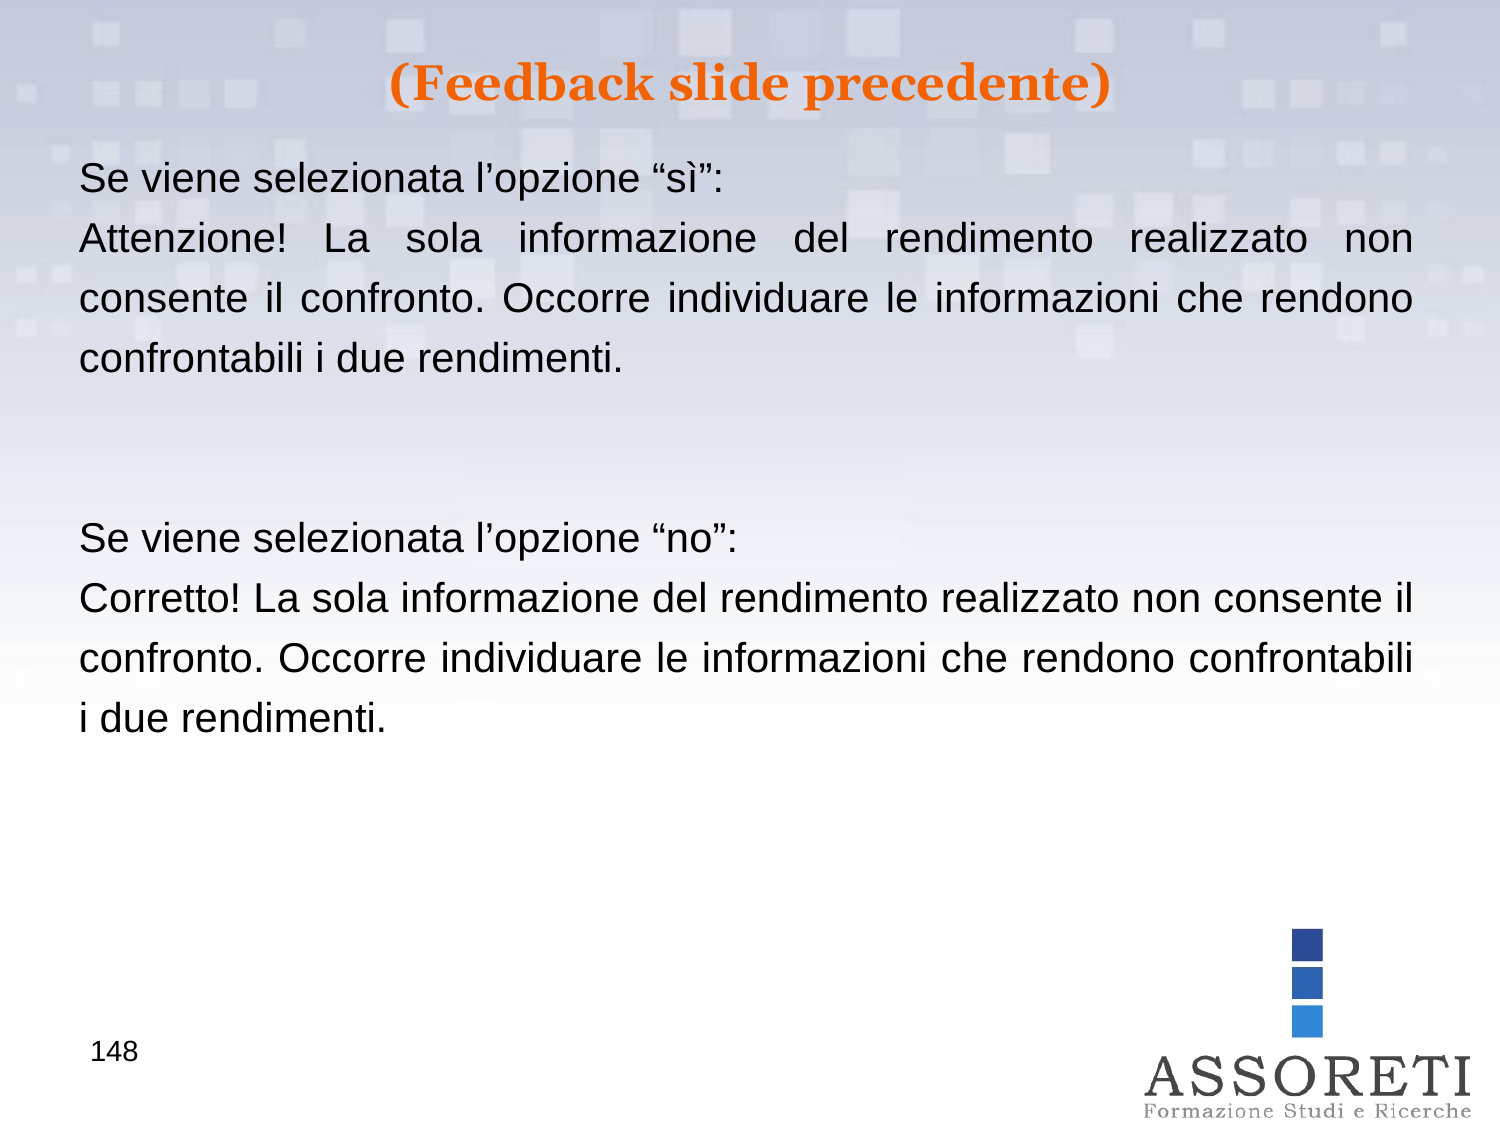

(Feedback slide precedente)
Se viene selezionata l’opzione “sì”:
Attenzione! La sola informazione del rendimento realizzato non consente il confronto. Occorre individuare le informazioni che rendono confrontabili i due rendimenti.

Se viene selezionata l’opzione “no”:
Corretto! La sola informazione del rendimento realizzato non consente il confronto. Occorre individuare le informazioni che rendono confrontabili i due rendimenti.

148